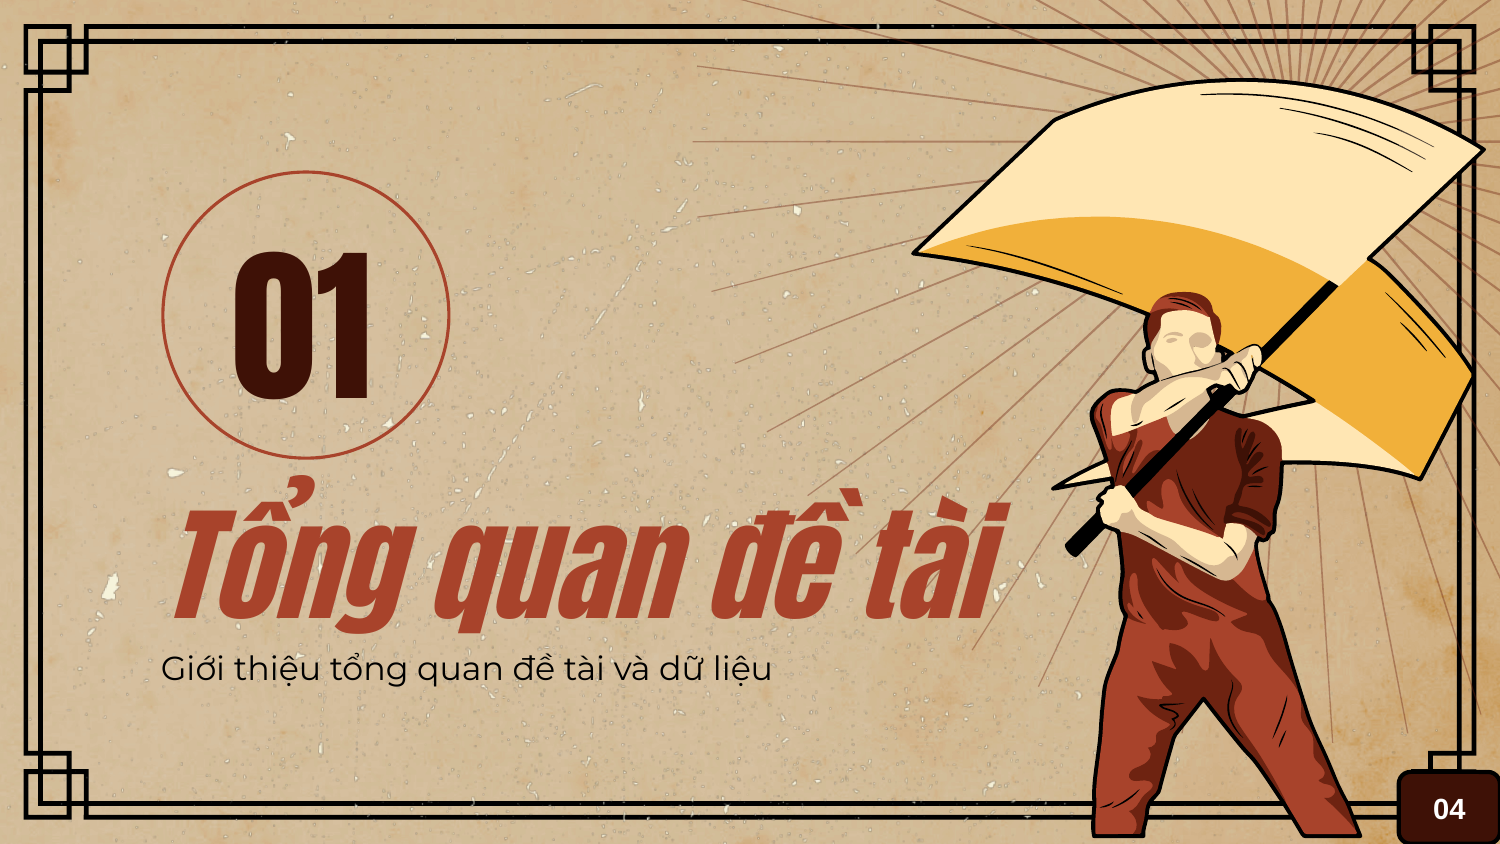

01
# Tổng quan đề tài
Giới thiệu tổng quan đề tài và dữ liệu
04